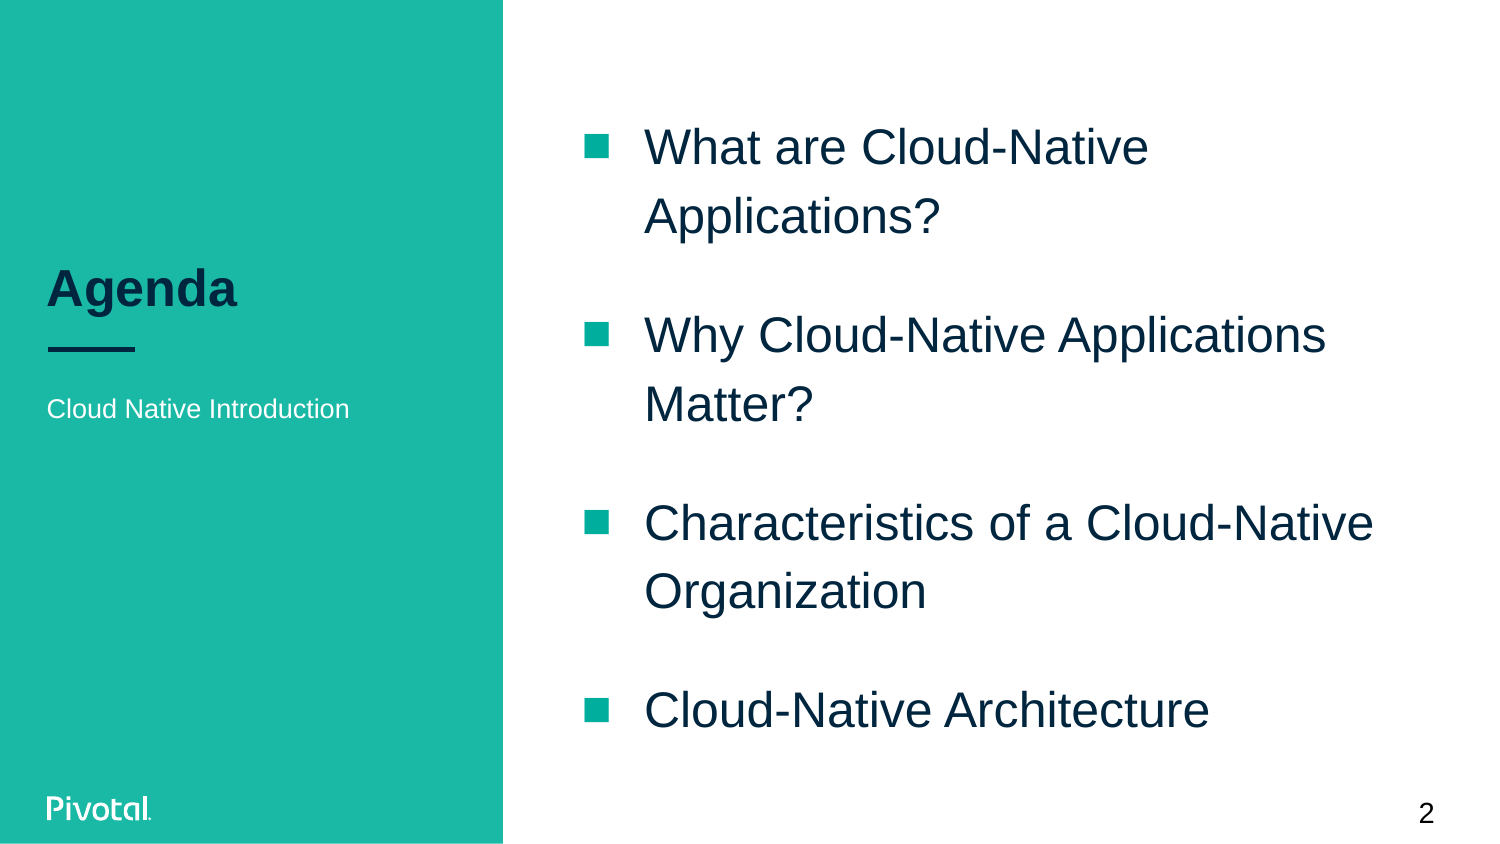

# Agenda
What are Cloud-Native Applications?
Why Cloud-Native Applications Matter?
Characteristics of a Cloud-Native Organization
Cloud-Native Architecture
Cloud Native Introduction
2